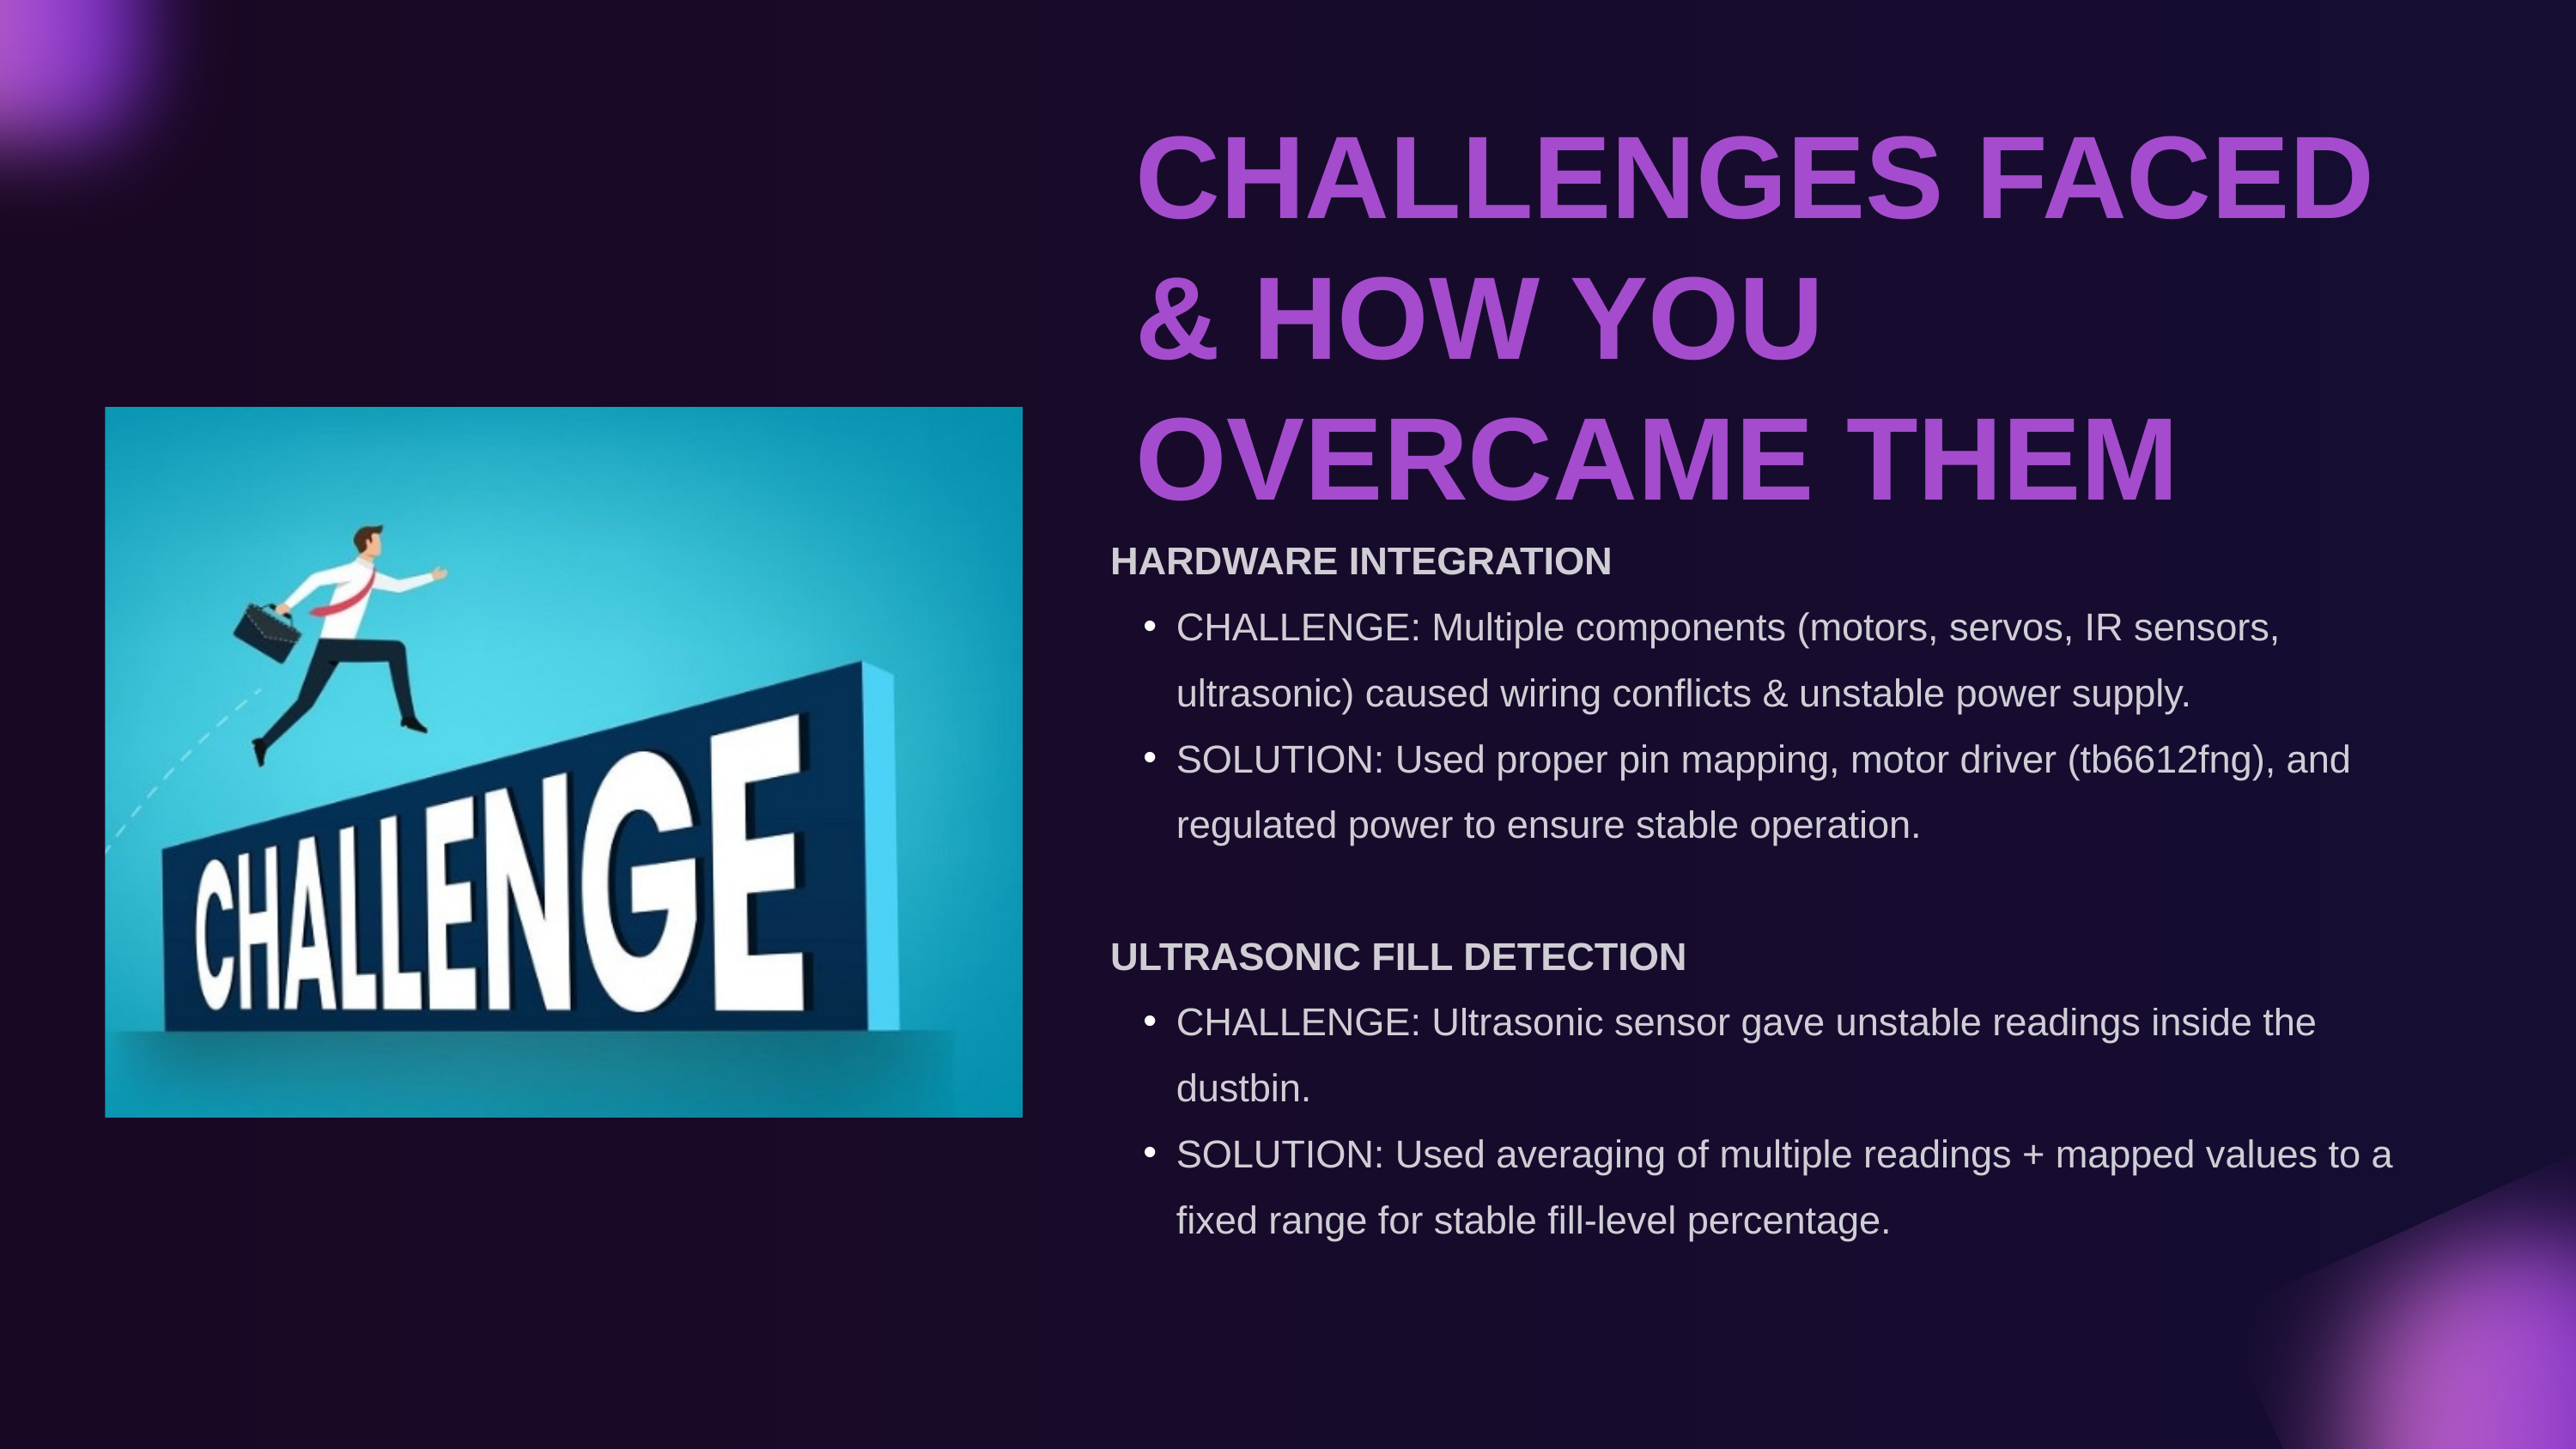

CHALLENGES FACED & HOW YOU OVERCAME THEM

HARDWARE INTEGRATION
CHALLENGE: Multiple components (motors, servos, IR sensors, ultrasonic) caused wiring conflicts & unstable power supply.
SOLUTION: Used proper pin mapping, motor driver (tb6612fng), and regulated power to ensure stable operation.

ULTRASONIC FILL DETECTION
CHALLENGE: Ultrasonic sensor gave unstable readings inside the dustbin.
SOLUTION: Used averaging of multiple readings + mapped values to a fixed range for stable fill-level percentage.